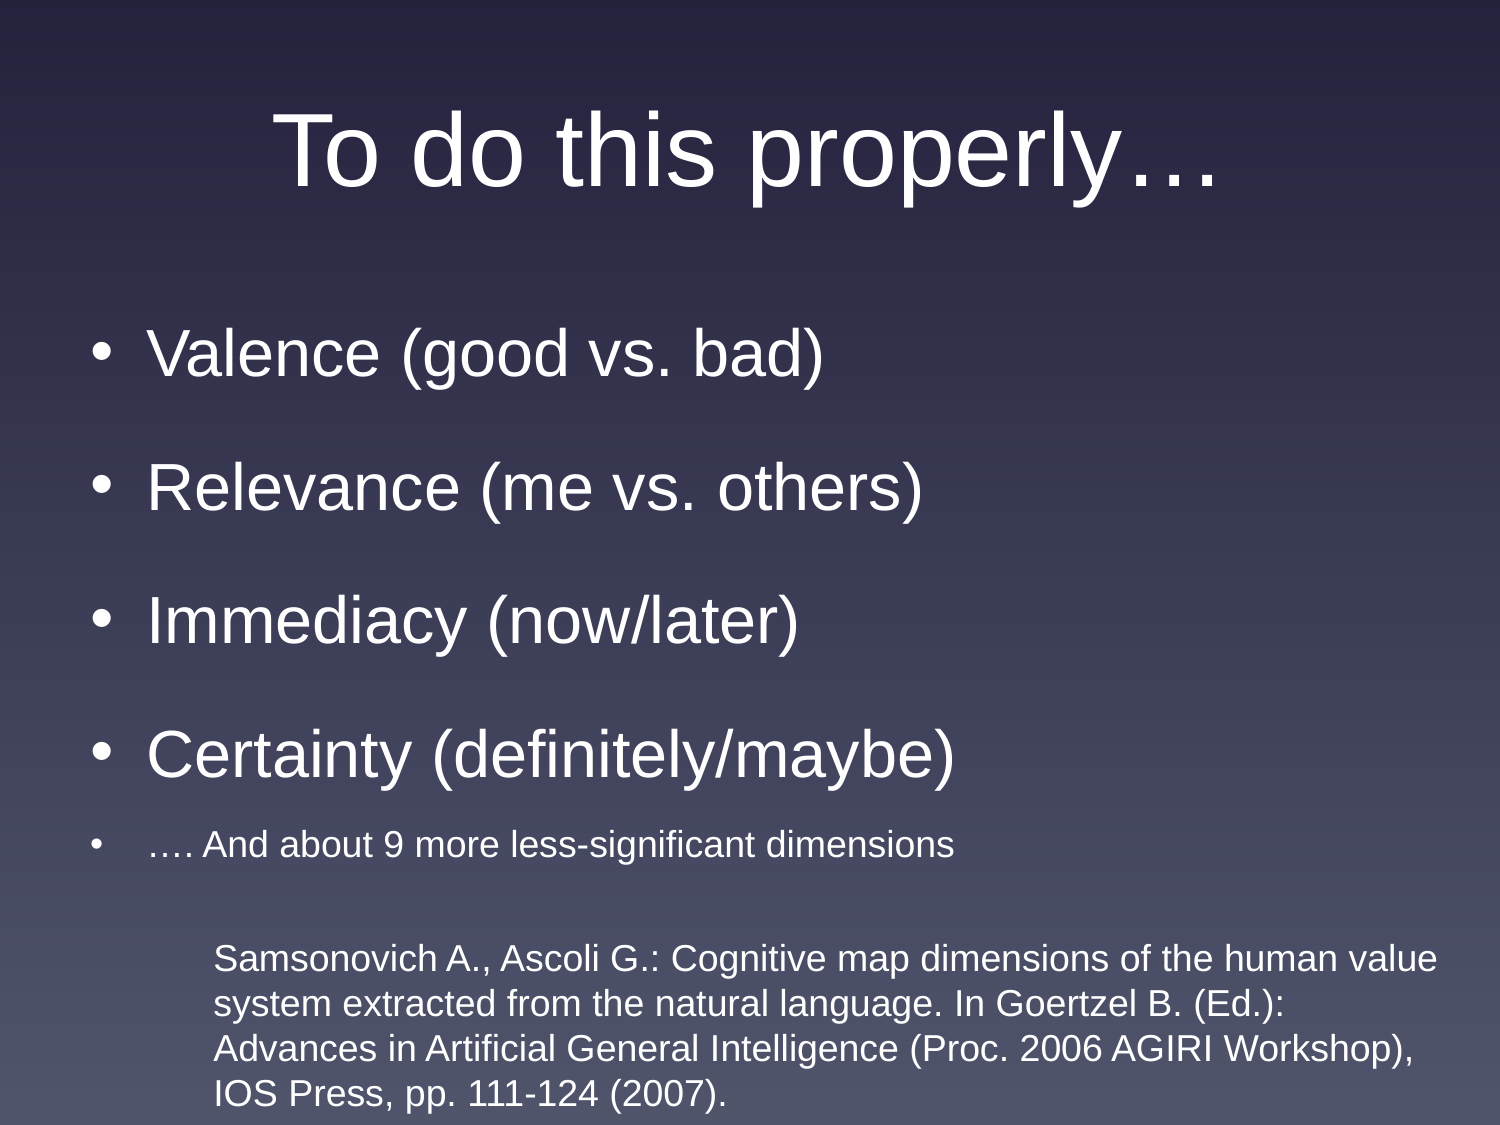

# To do this properly…
Valence (good vs. bad)
Relevance (me vs. others)
Immediacy (now/later)
Certainty (definitely/maybe)
…. And about 9 more less-significant dimensions

Samsonovich A., Ascoli G.: Cognitive map dimensions of the human value system extracted from the natural language. In Goertzel B. (Ed.): Advances in Artificial General Intelligence (Proc. 2006 AGIRI Workshop), IOS Press, pp. 111-124 (2007).